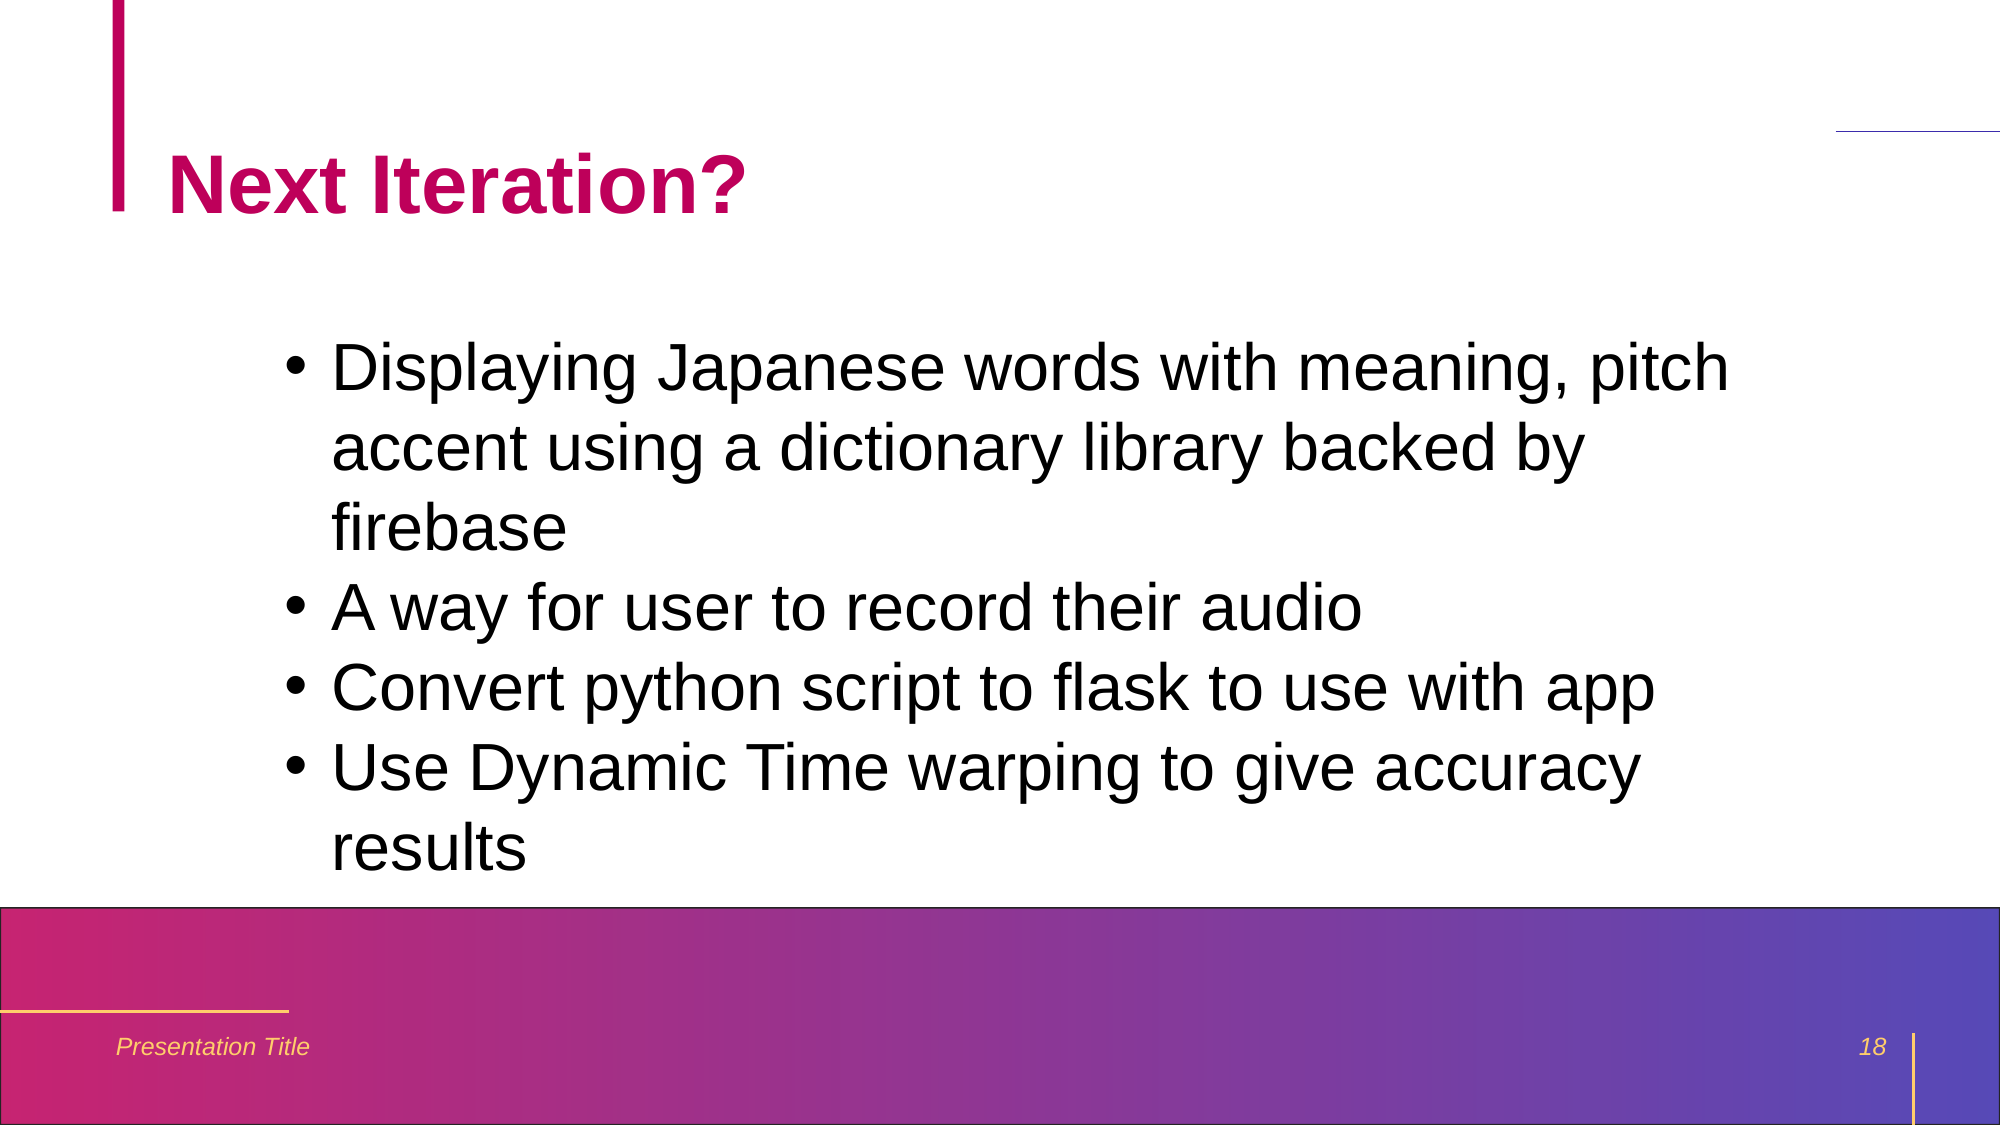

# Next Iteration?
Displaying Japanese words with meaning, pitch accent using a dictionary library backed by firebase
A way for user to record their audio
Convert python script to flask to use with app
Use Dynamic Time warping to give accuracy results
Presentation Title
18